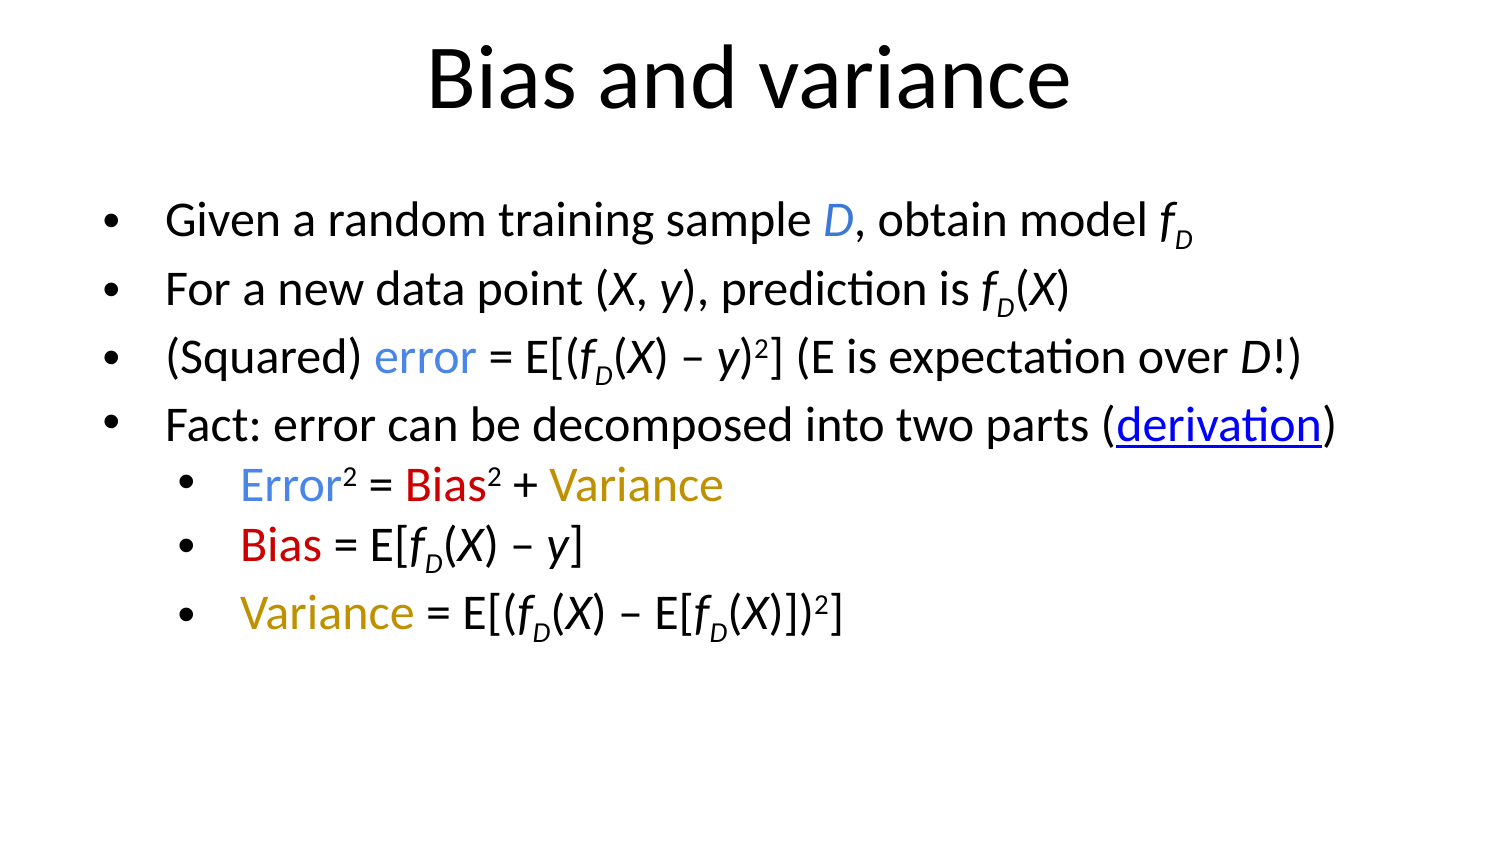

# Bias and variance
Given a random training sample D, obtain model fD
For a new data point (X, y), prediction is fD(X)
(Squared) error = E[(fD(X) – y)2] (E is expectation over D!)
Fact: error can be decomposed into two parts (derivation)
Error2 = Bias2 + Variance
Bias = E[fD(X) – y]
Variance = E[(fD(X) – E[fD(X)])2]